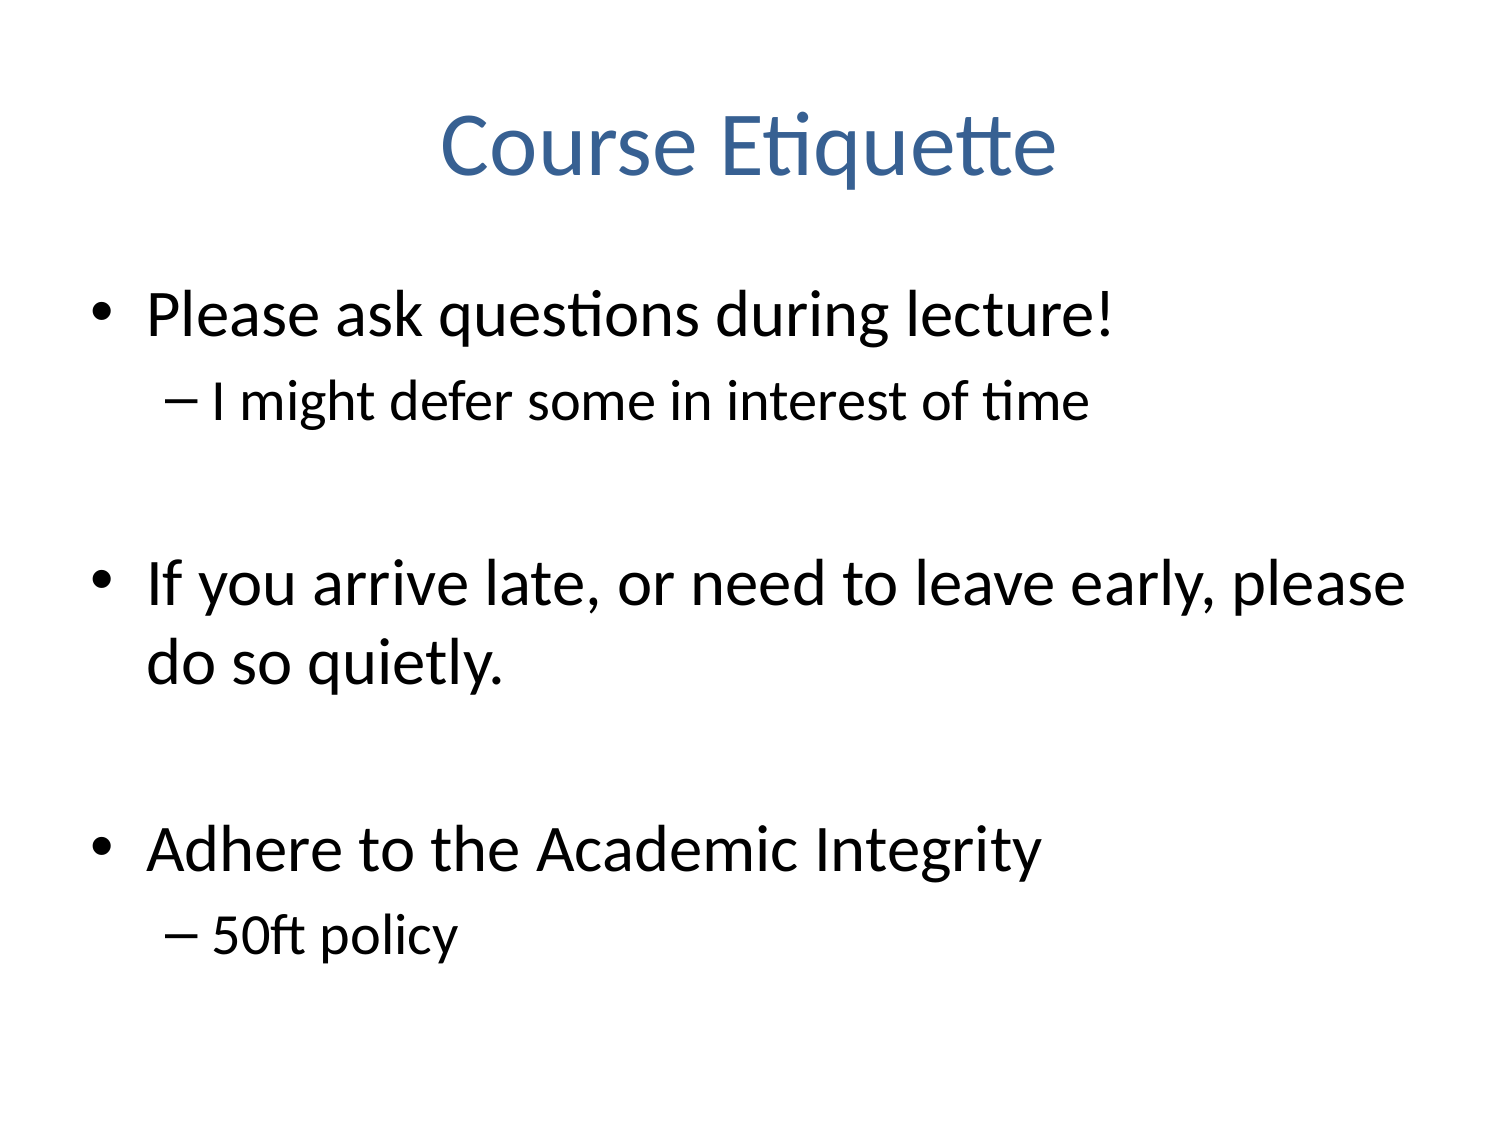

# Course Etiquette
Please ask questions during lecture!
I might defer some in interest of time

If you arrive late, or need to leave early, please do so quietly.

Adhere to the Academic Integrity
50ft policy